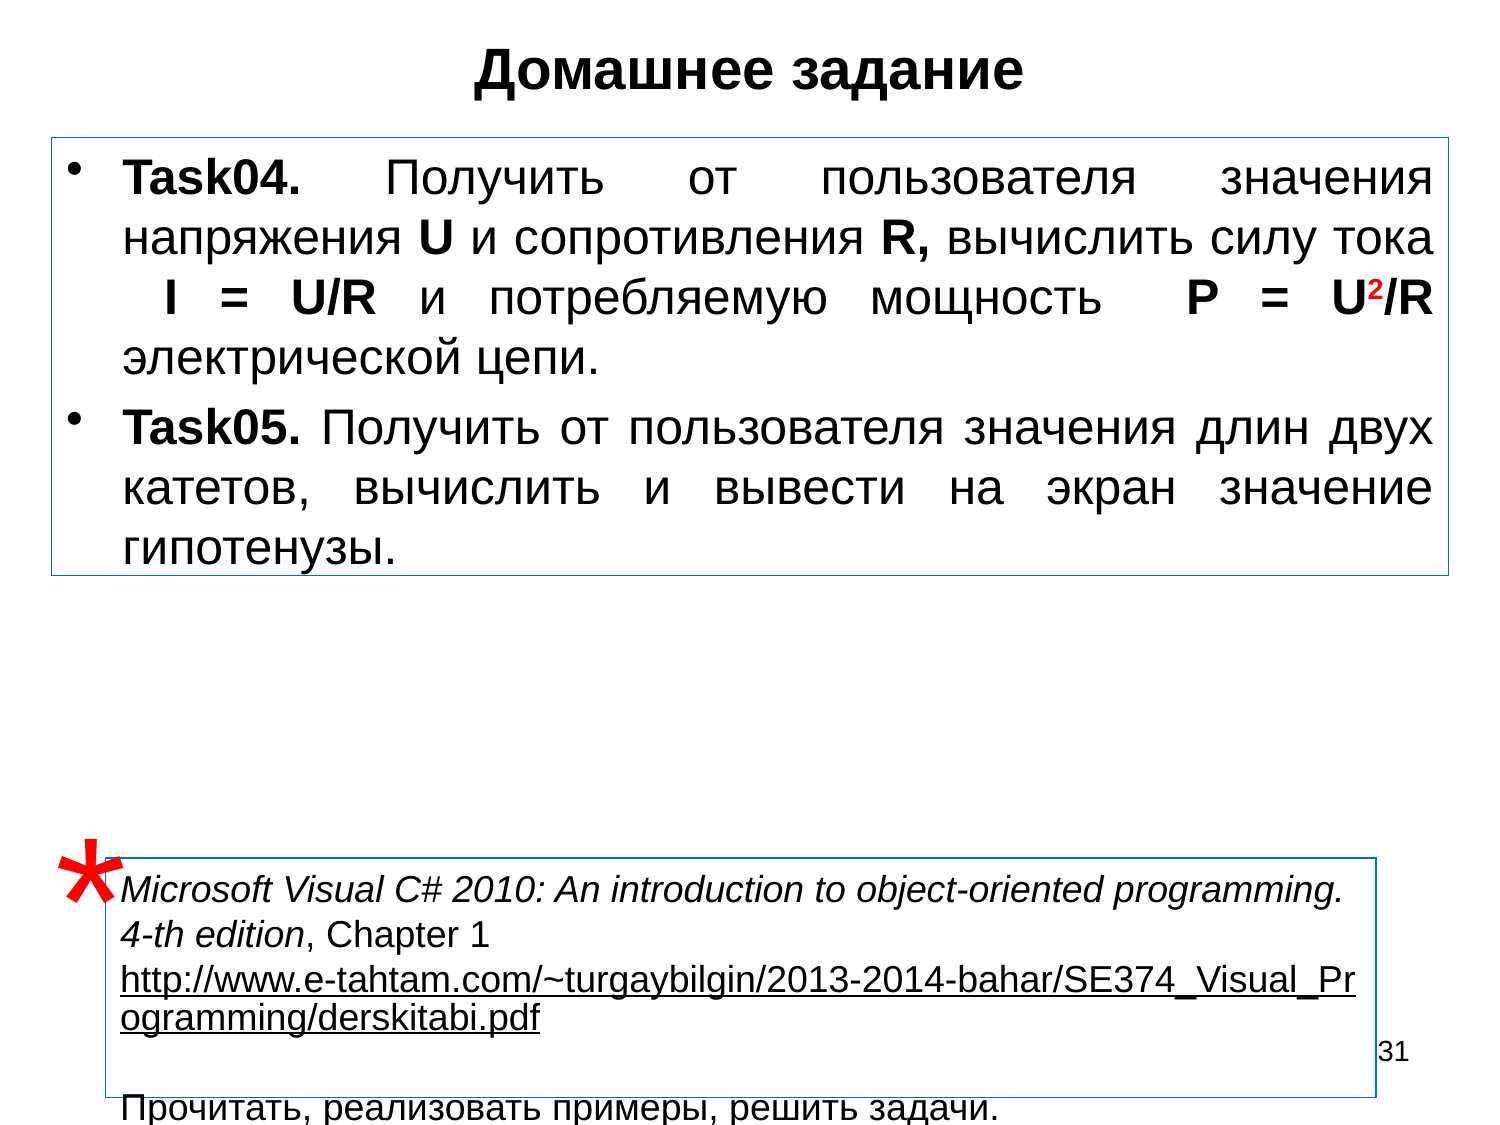

# Домашнее задание
Task04. Получить от пользователя значения напряжения U и сопротивления R, вычислить силу тока  I = U/R и потребляемую мощность  P = U2/R электрической цепи.
Task05. Получить от пользователя значения длин двух катетов, вычислить и вывести на экран значение гипотенузы.

*
Microsoft Visual C# 2010: An introduction to object-oriented programming. 4-th edition, Chapter 1
http://www.e-tahtam.com/~turgaybilgin/2013-2014-bahar/SE374_Visual_Programming/derskitabi.pdf
Прочитать, реализовать примеры, решить задачи.
31